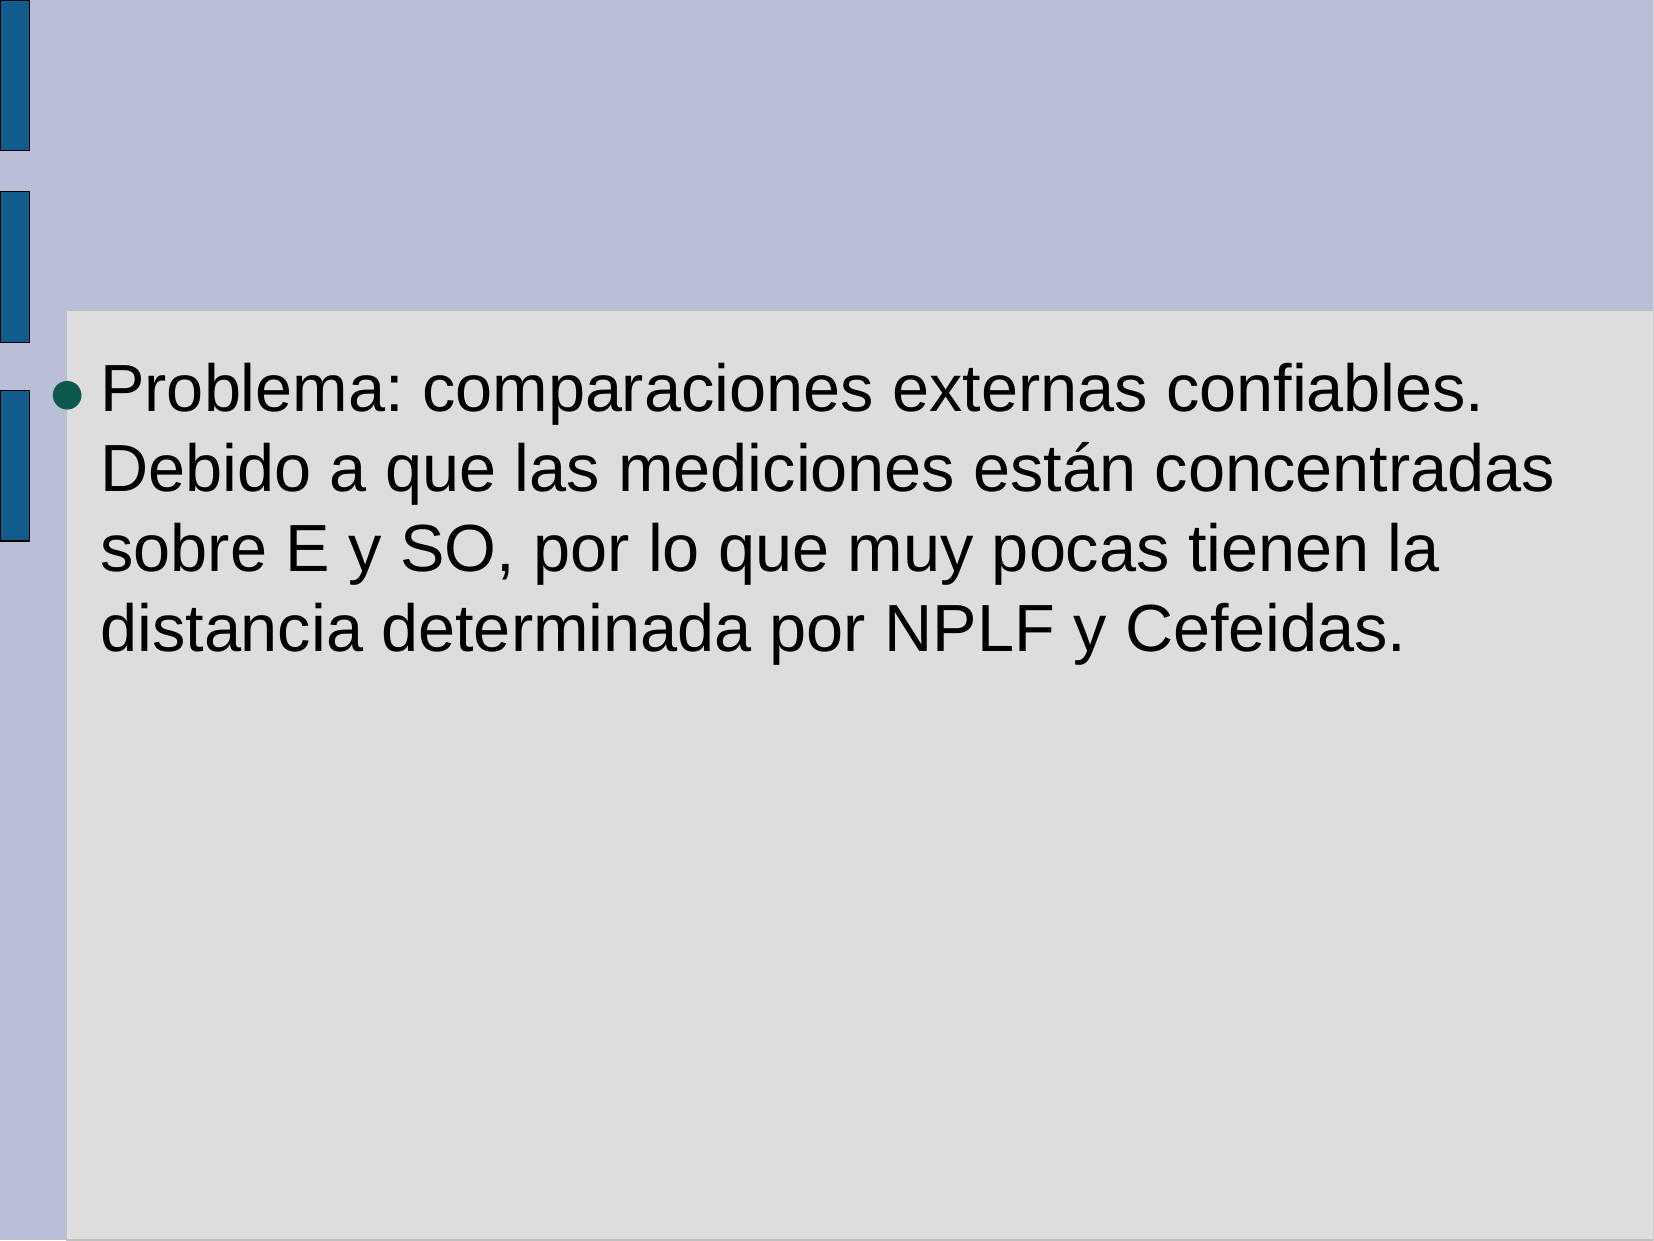

Problema: comparaciones externas confiables. Debido a que las mediciones están concentradas sobre E y SO, por lo que muy pocas tienen la distancia determinada por NPLF y Cefeidas.